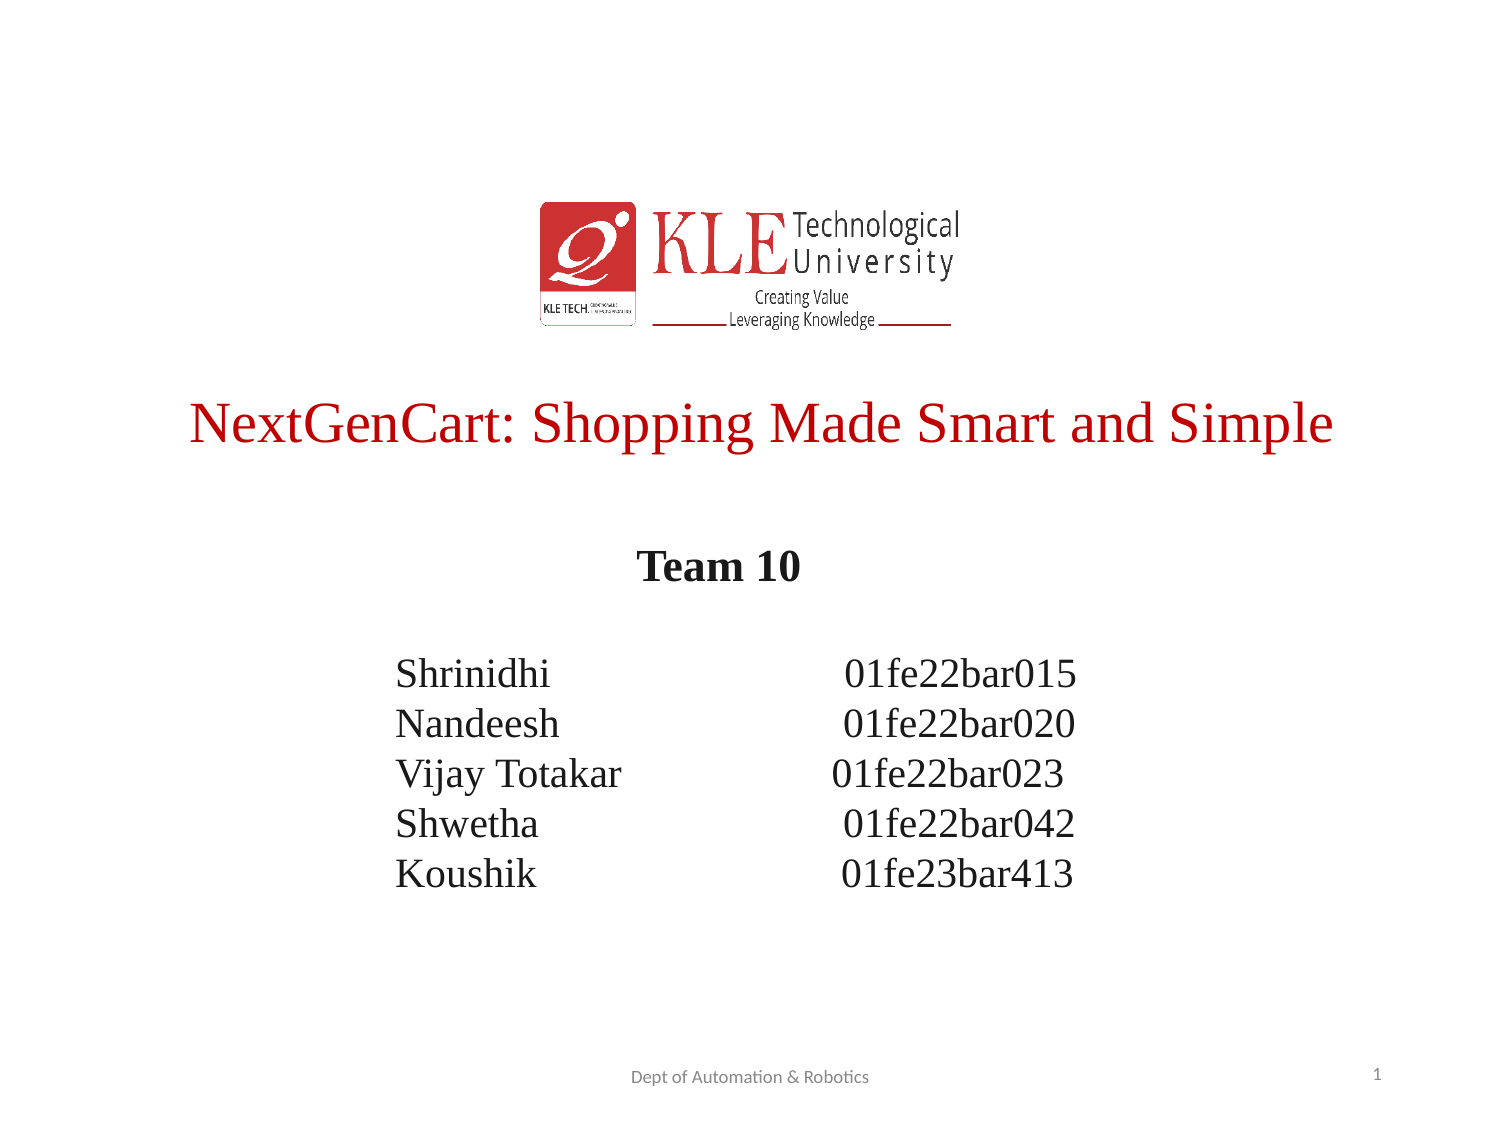

# NextGenCart: Shopping Made Smart and Simple
                       Team 10

Shrinidhi                            01fe22bar015
Nandeesh                           01fe22bar020
Vijay Totakar                    01fe22bar023
Shwetha                             01fe22bar042
Koushik                             01fe23bar413
1
Dept of Automation & Robotics